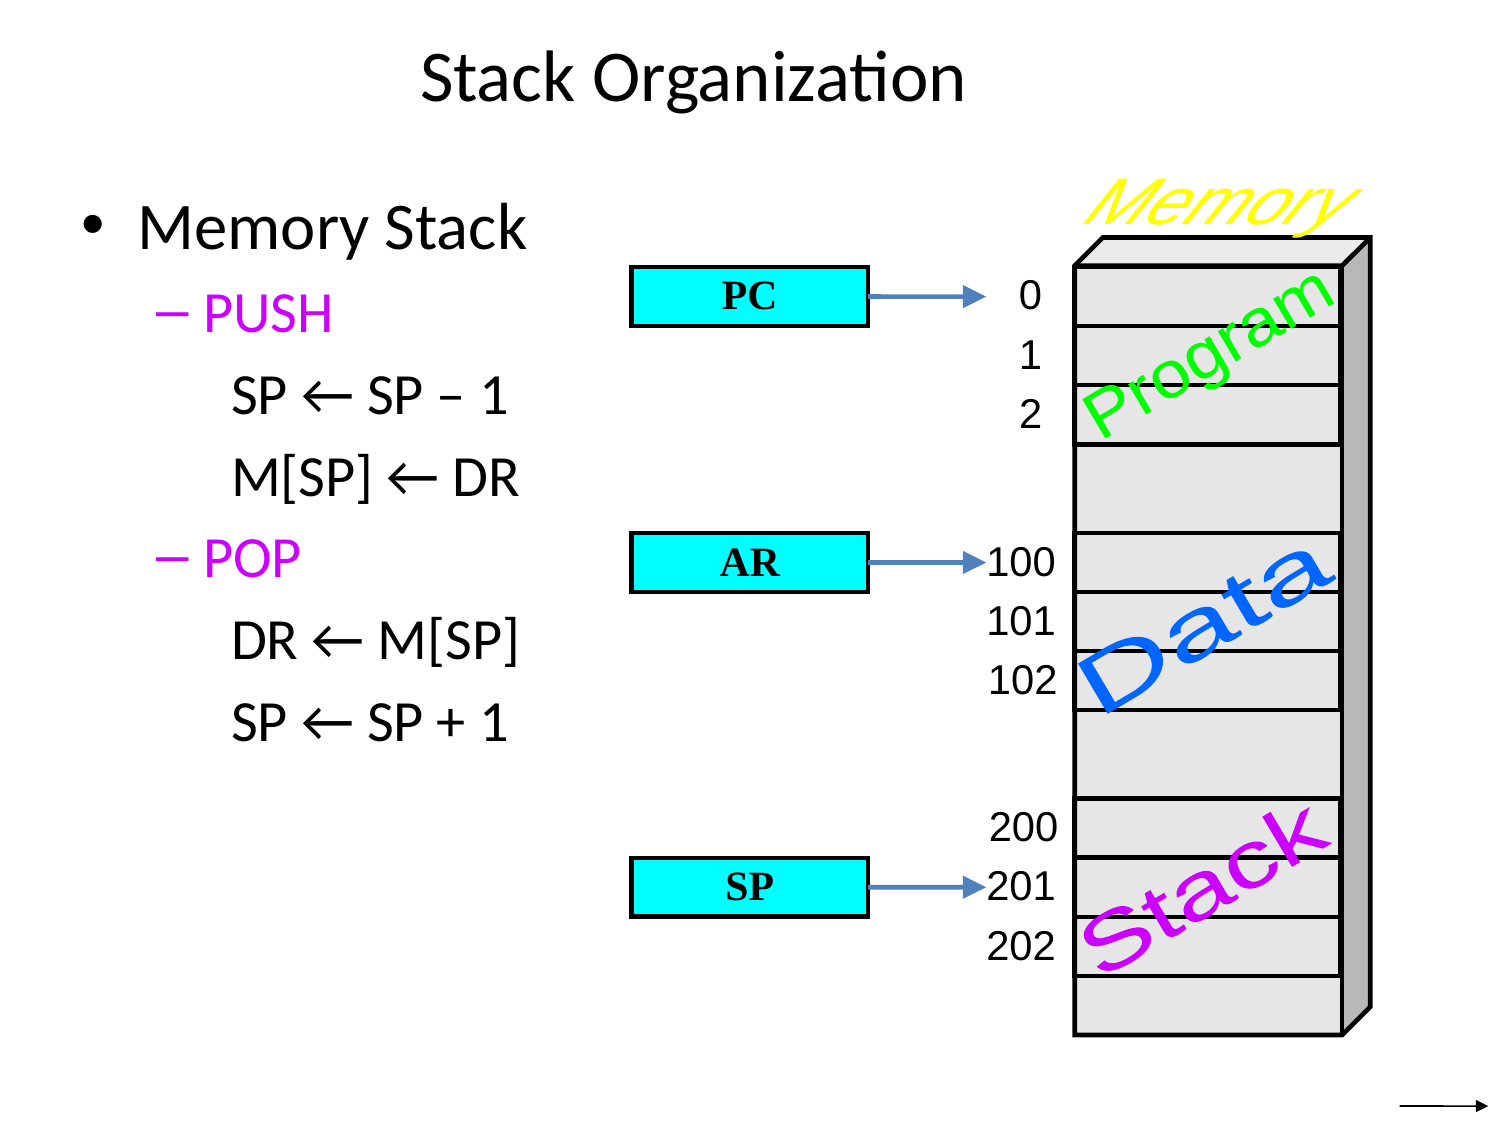

# Stack Organization
Memory Stack
PUSH
SP ← SP – 1
M[SP] ← DR
POP
DR ← M[SP]
SP ← SP + 1
Memory

0

PC

1

Program
2

AR
100

101

Data
102

200

Stack
SP
201

202